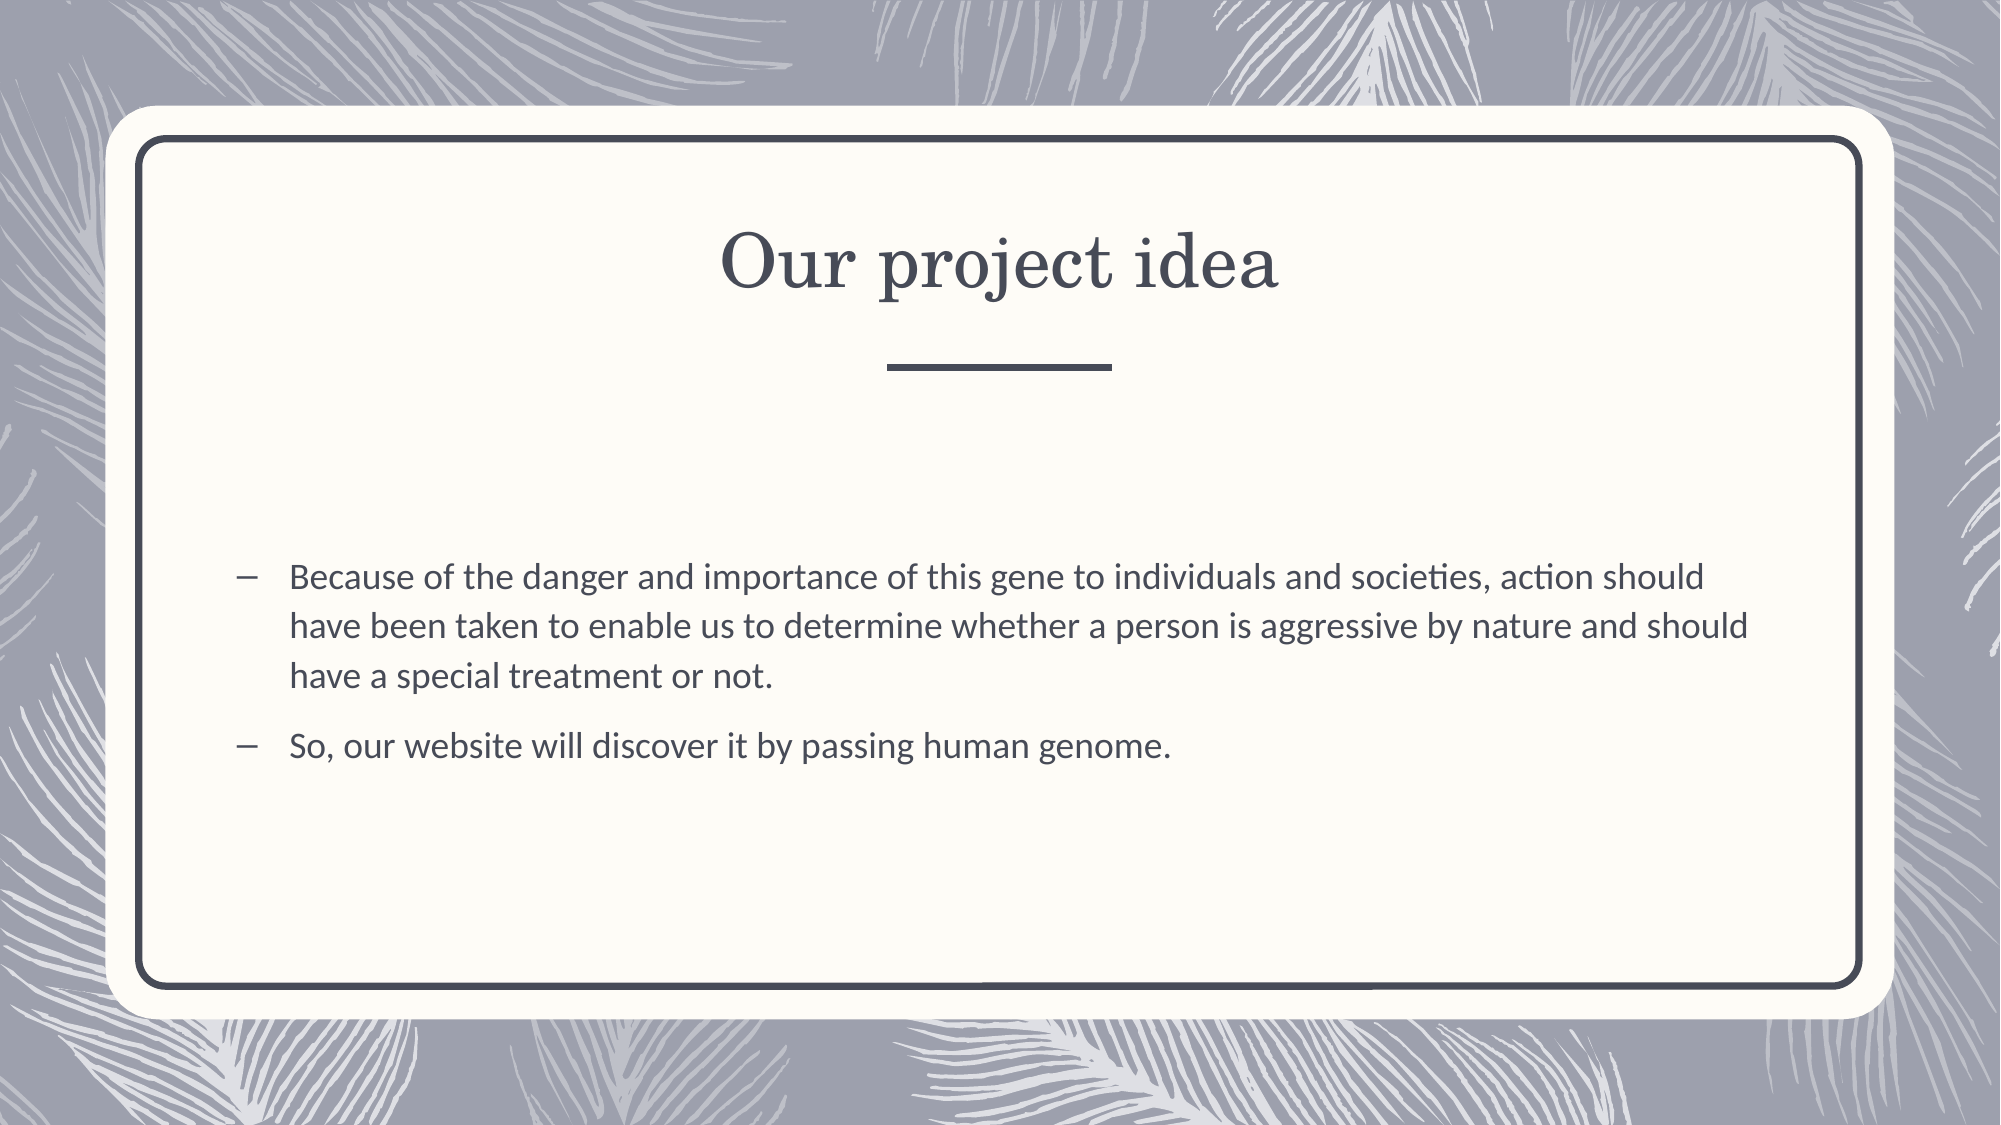

# Our project idea
Because of the danger and importance of this gene to individuals and societies, action should have been taken to enable us to determine whether a person is aggressive by nature and should have a special treatment or not.
So, our website will discover it by passing human genome.